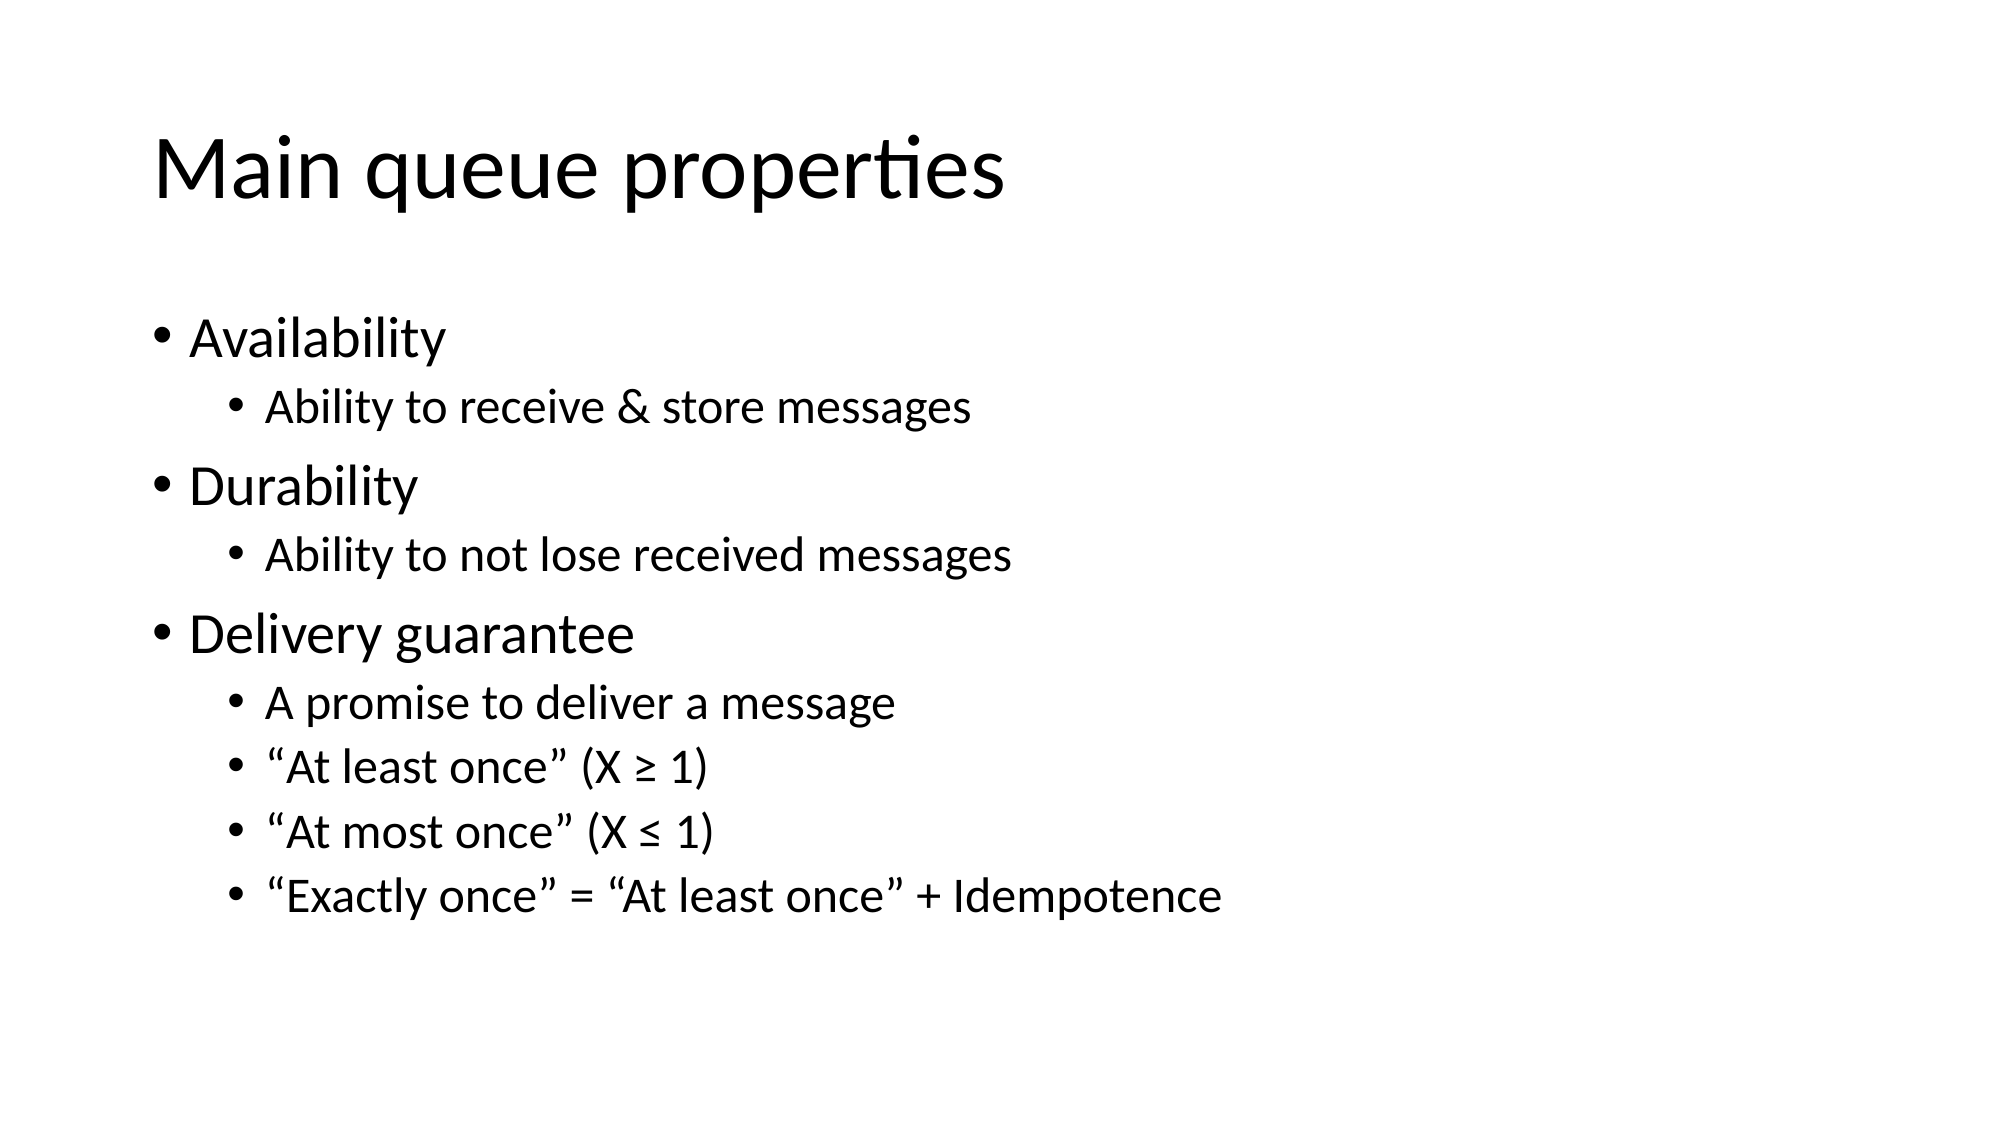

# Main queue properties
Availability
Ability to receive & store messages
Durability
Ability to not lose received messages
Delivery guarantee
A promise to deliver a message
“At least once” (X ≥ 1)
“At most once” (X ≤ 1)
“Exactly once” = “At least once” + Idempotence